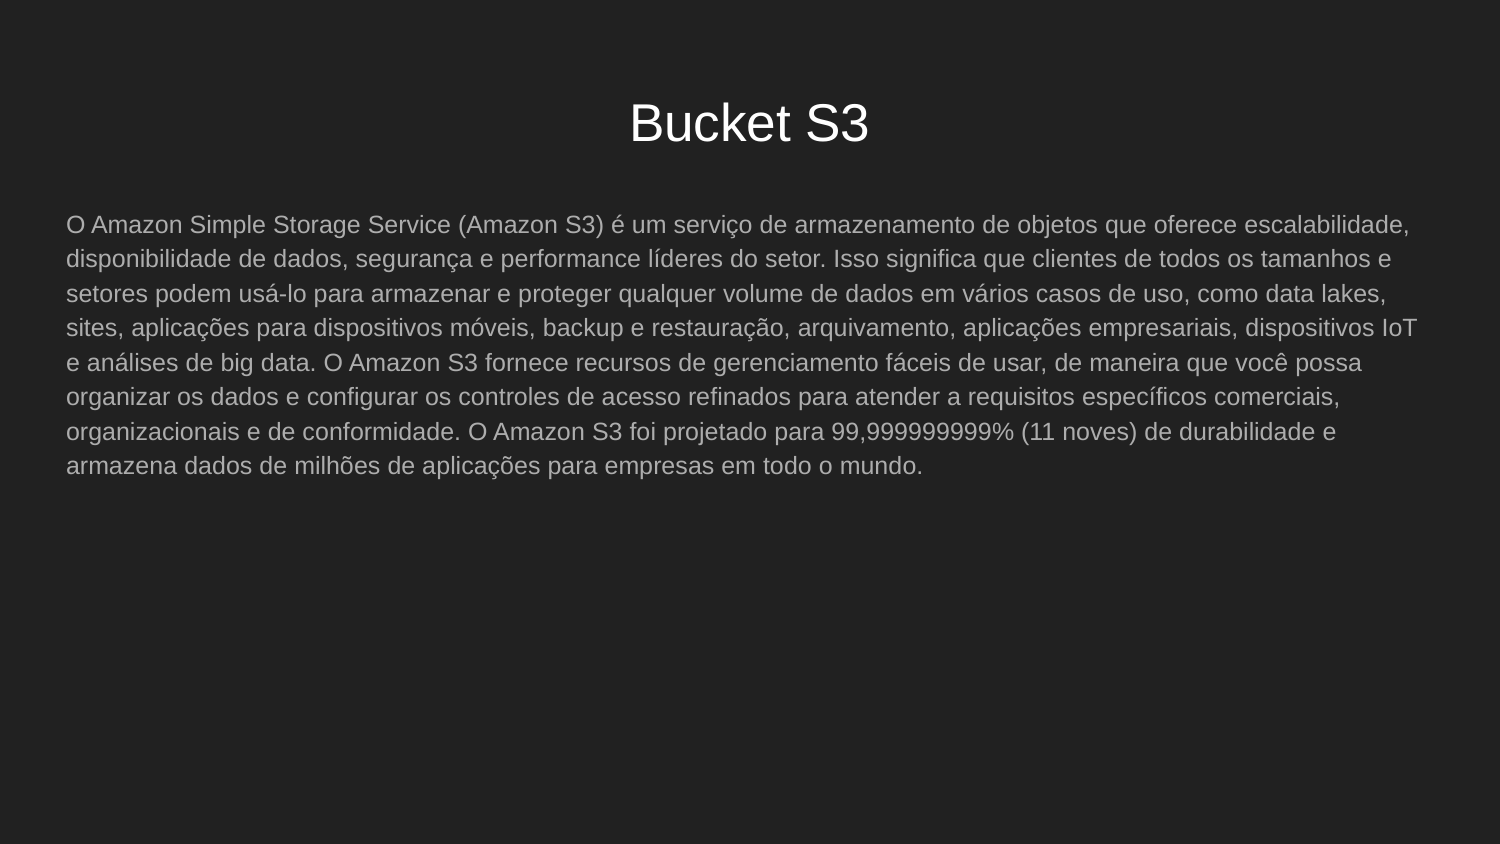

# Bucket S3
O Amazon Simple Storage Service (Amazon S3) é um serviço de armazenamento de objetos que oferece escalabilidade, disponibilidade de dados, segurança e performance líderes do setor. Isso significa que clientes de todos os tamanhos e setores podem usá-lo para armazenar e proteger qualquer volume de dados em vários casos de uso, como data lakes, sites, aplicações para dispositivos móveis, backup e restauração, arquivamento, aplicações empresariais, dispositivos IoT e análises de big data. O Amazon S3 fornece recursos de gerenciamento fáceis de usar, de maneira que você possa organizar os dados e configurar os controles de acesso refinados para atender a requisitos específicos comerciais, organizacionais e de conformidade. O Amazon S3 foi projetado para 99,999999999% (11 noves) de durabilidade e armazena dados de milhões de aplicações para empresas em todo o mundo.